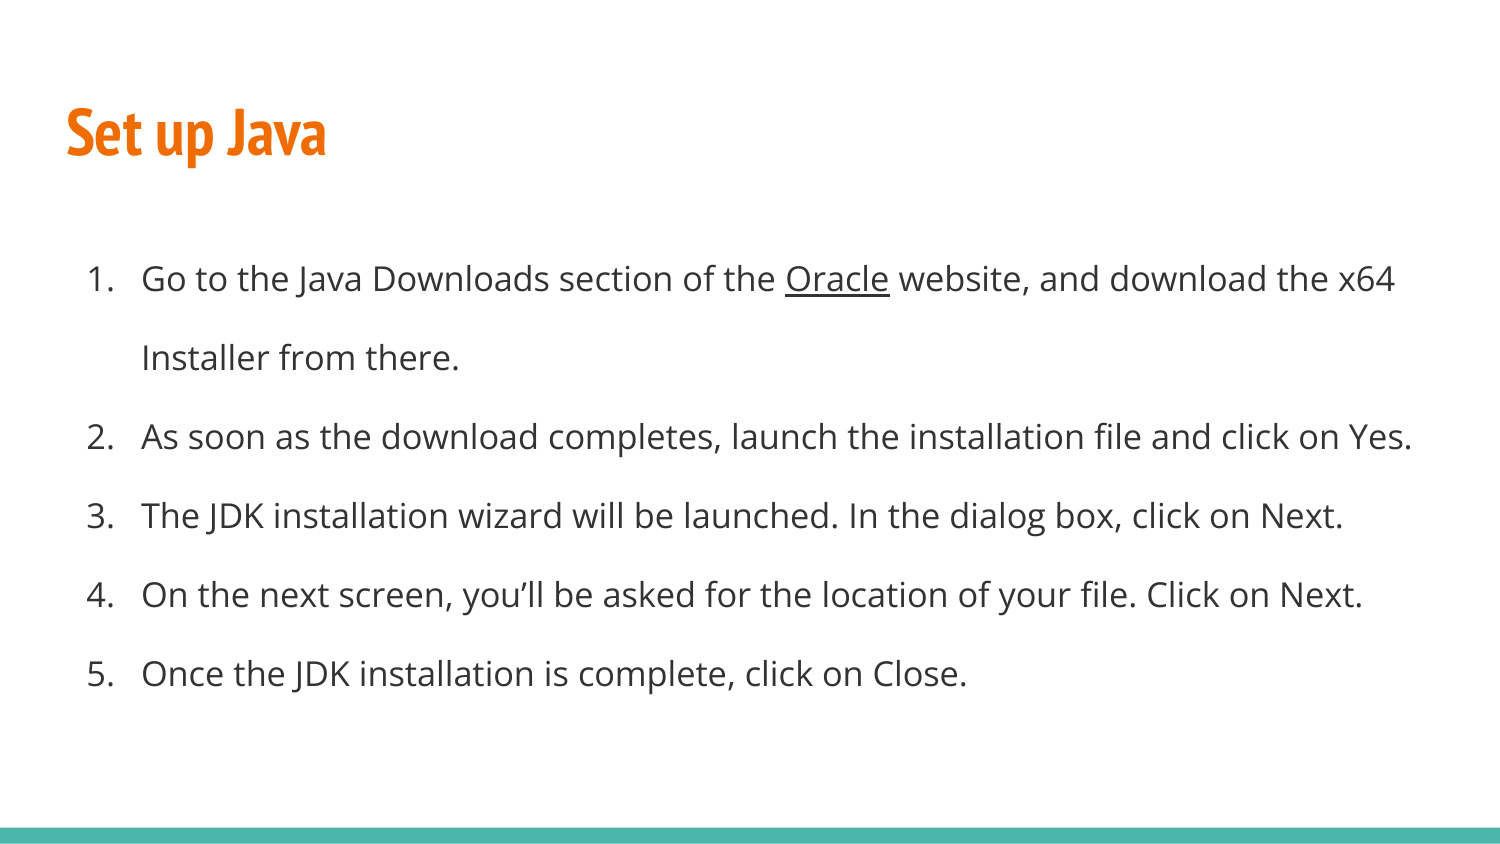

# Set up Java
Go to the Java Downloads section of the Oracle website, and download the x64 Installer from there.
As soon as the download completes, launch the installation file and click on Yes.
The JDK installation wizard will be launched. In the dialog box, click on Next.
On the next screen, you’ll be asked for the location of your file. Click on Next.
Once the JDK installation is complete, click on Close.